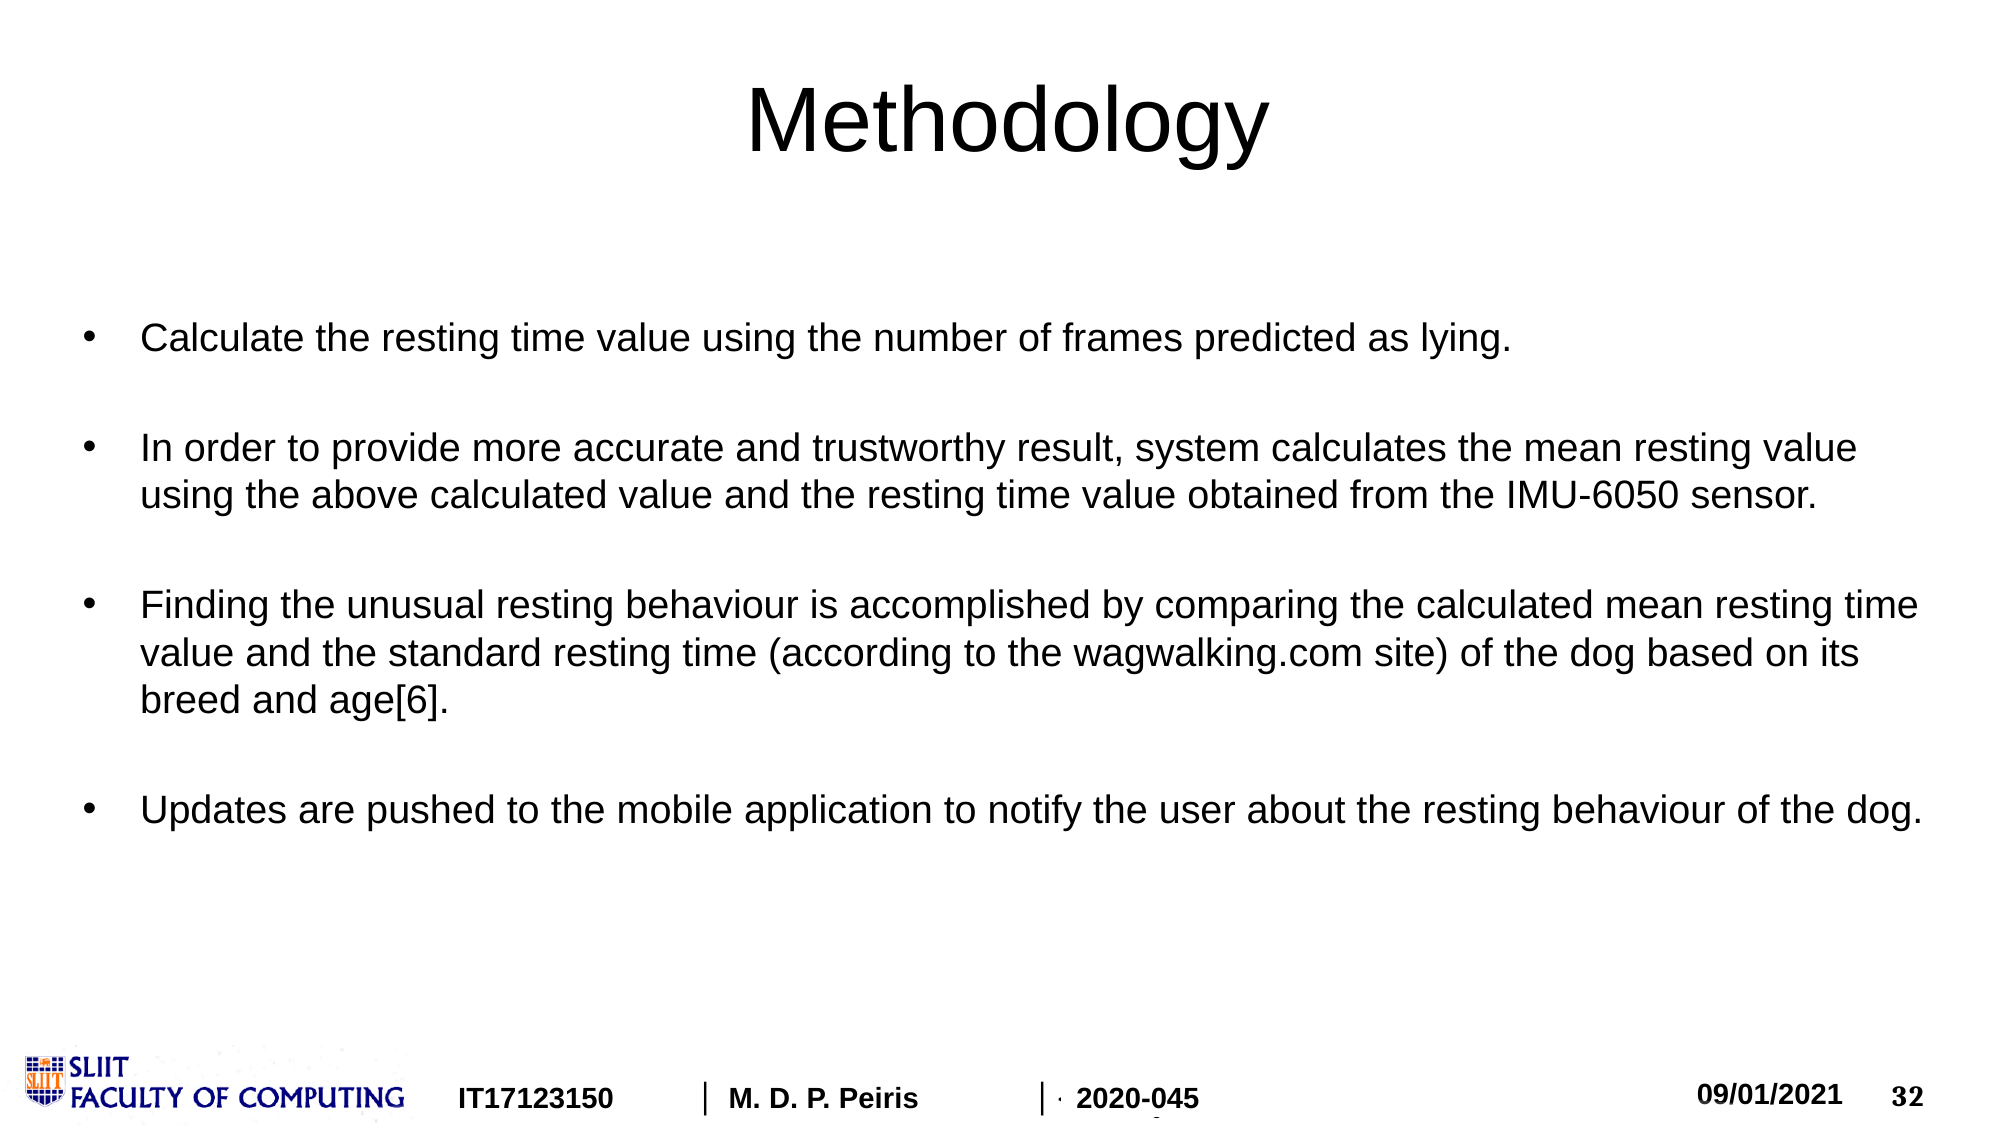

# Methodology
Calculate the resting time value using the number of frames predicted as lying.

In order to provide more accurate and trustworthy result, system calculates the mean resting value using the above calculated value and the resting time value obtained from the IMU-6050 sensor.

Finding the unusual resting behaviour is accomplished by comparing the calculated mean resting time value and the standard resting time (according to the wagwalking.com site) of the dog based on its breed and age[6].

Updates are pushed to the mobile application to notify the user about the resting behaviour of the dog.
IT17123150
M. D. P. Peiris
2020-045